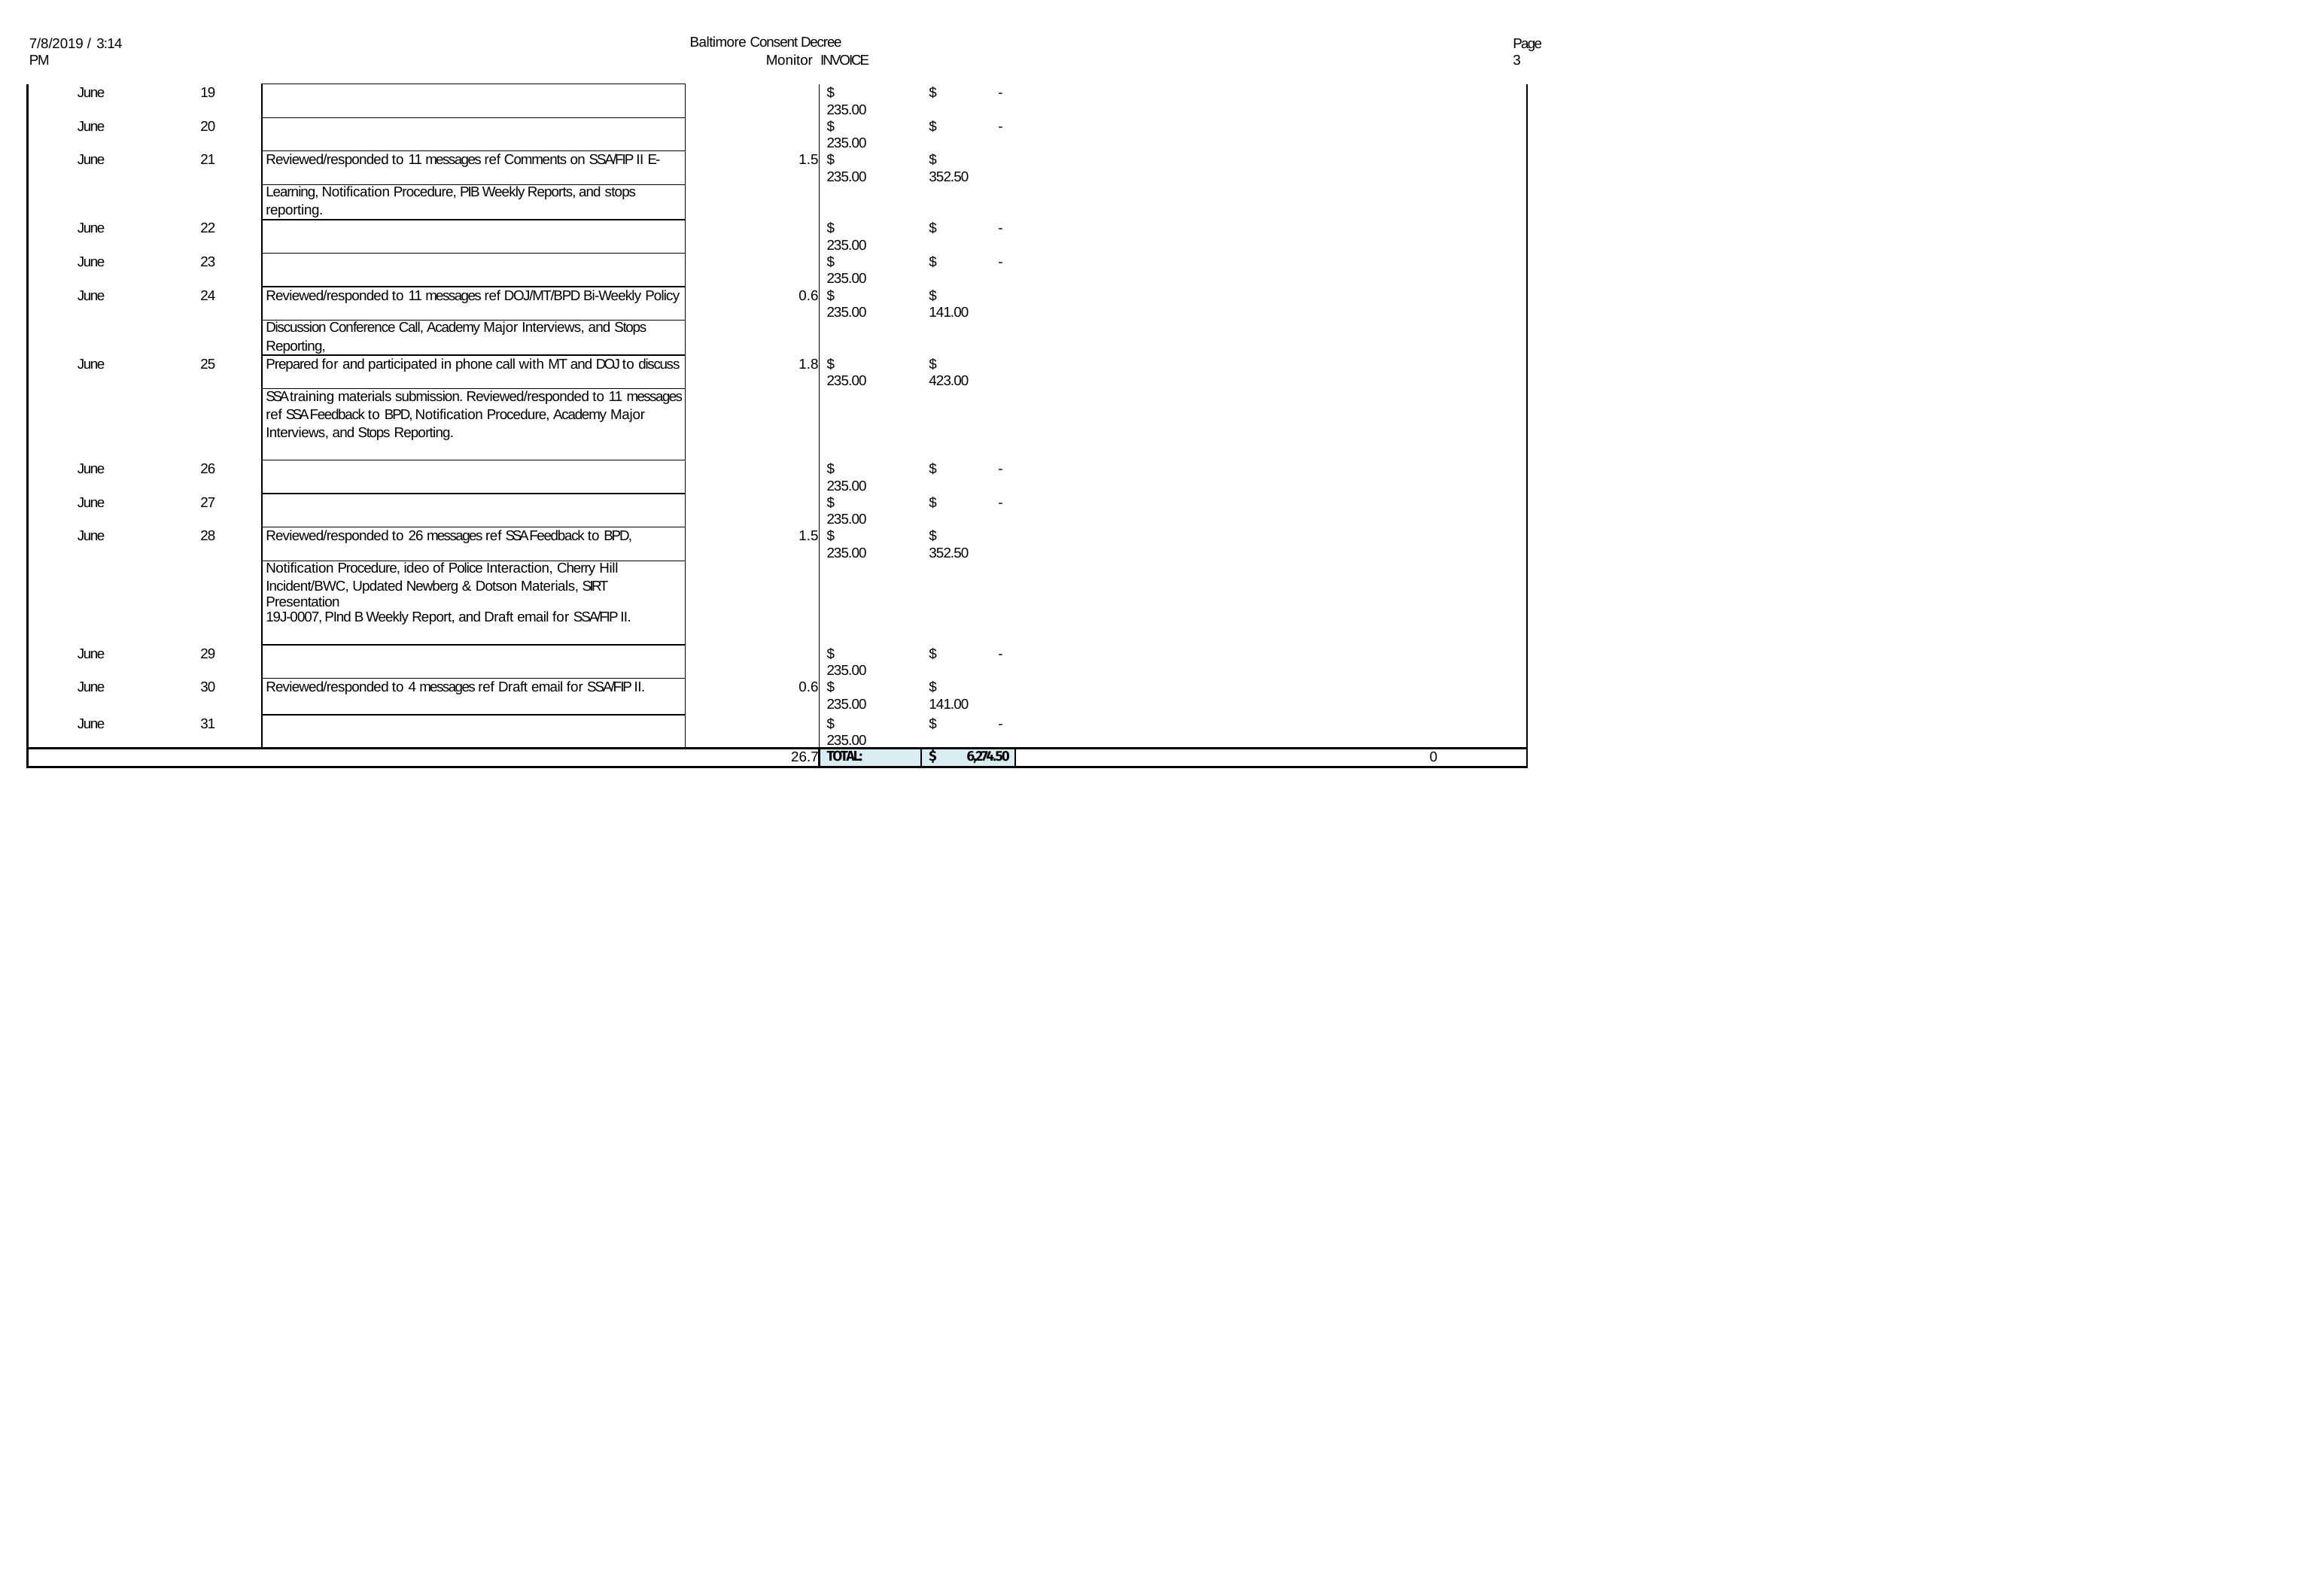

Baltimore Consent Decree Monitor  INVOICE
Page 3
7/8/2019 / 3:14 PM
| June | 19 |  |  | $ 235.00 | $ - |  |
| --- | --- | --- | --- | --- | --- | --- |
| June | 20 |  |  | $ 235.00 | $ - |  |
| June | 21 | Reviewed/responded to 11 messages ref Comments on SSA/FIP II E- | 1.5 | $ 235.00 | $ 352.50 |  |
|  |  | Learning, Notification Procedure, PIB Weekly Reports, and stops |  |  |  |  |
|  |  | reporting. |  |  |  |  |
| June | 22 |  |  | $ 235.00 | $ - |  |
| June | 23 |  |  | $ 235.00 | $ - |  |
| June | 24 | Reviewed/responded to 11 messages ref DOJ/MT/BPD Bi-Weekly Policy | 0.6 | $ 235.00 | $ 141.00 |  |
|  |  | Discussion Conference Call, Academy Major Interviews, and Stops |  |  |  |  |
|  |  | Reporting, |  |  |  |  |
| June | 25 | Prepared for and participated in phone call with MT and DOJ to discuss | 1.8 | $ 235.00 | $ 423.00 |  |
|  |  | SSA training materials submission. Reviewed/responded to 11 messages |  |  |  |  |
|  |  | ref SSA Feedback to BPD, Notification Procedure, Academy Major |  |  |  |  |
|  |  | Interviews, and Stops Reporting. |  |  |  |  |
| June | 26 |  |  | $ 235.00 | $ - |  |
| June | 27 |  |  | $ 235.00 | $ - |  |
| June | 28 | Reviewed/responded to 26 messages ref SSA Feedback to BPD, | 1.5 | $ 235.00 | $ 352.50 |  |
|  |  | Notification Procedure, ideo of Police Interaction, Cherry Hill |  |  |  |  |
|  |  | Incident/BWC, Updated Newberg & Dotson Materials, SIRT Presentation |  |  |  |  |
|  |  | 19J-0007, PInd B Weekly Report, and Draft email for SSA/FIP II. |  |  |  |  |
| June | 29 |  |  | $ 235.00 | $ - |  |
| June | 30 | Reviewed/responded to 4 messages ref Draft email for SSA/FIP II. | 0.6 | $ 235.00 | $ 141.00 |  |
| June | 31 |  |  | $ 235.00 | $ - |  |
| 26.7 |  |  |  | TOTAL: | $ 6,274.50 | 0 |